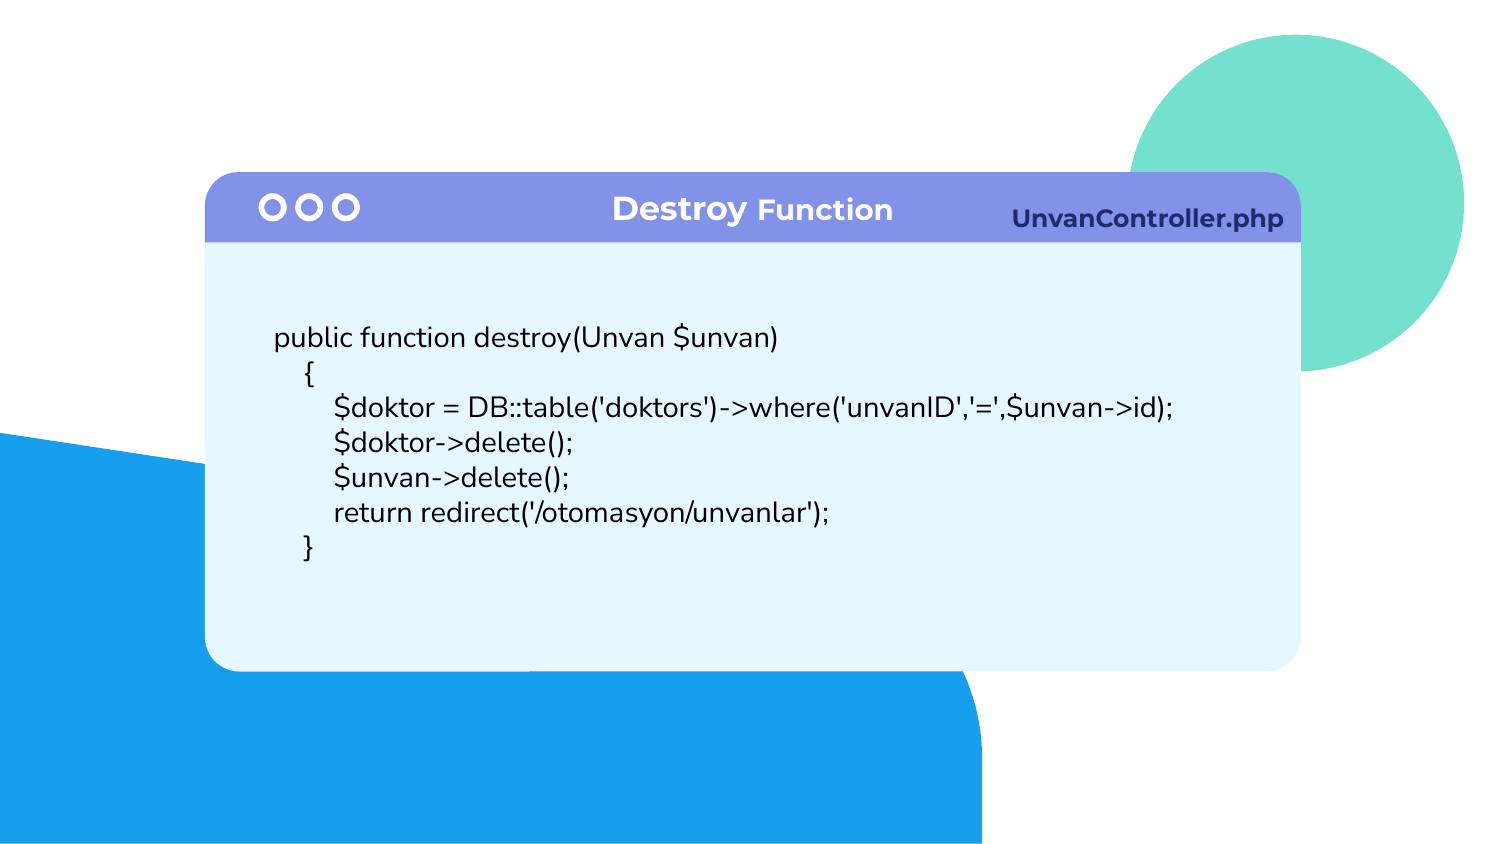

Destroy Function

# UnvanController.php
public function destroy(Unvan $unvan)
    {
        $doktor = DB::table('doktors')->where('unvanID','=',$unvan->id);
        $doktor->delete();
        $unvan->delete();
        return redirect('/otomasyon/unvanlar');
    }